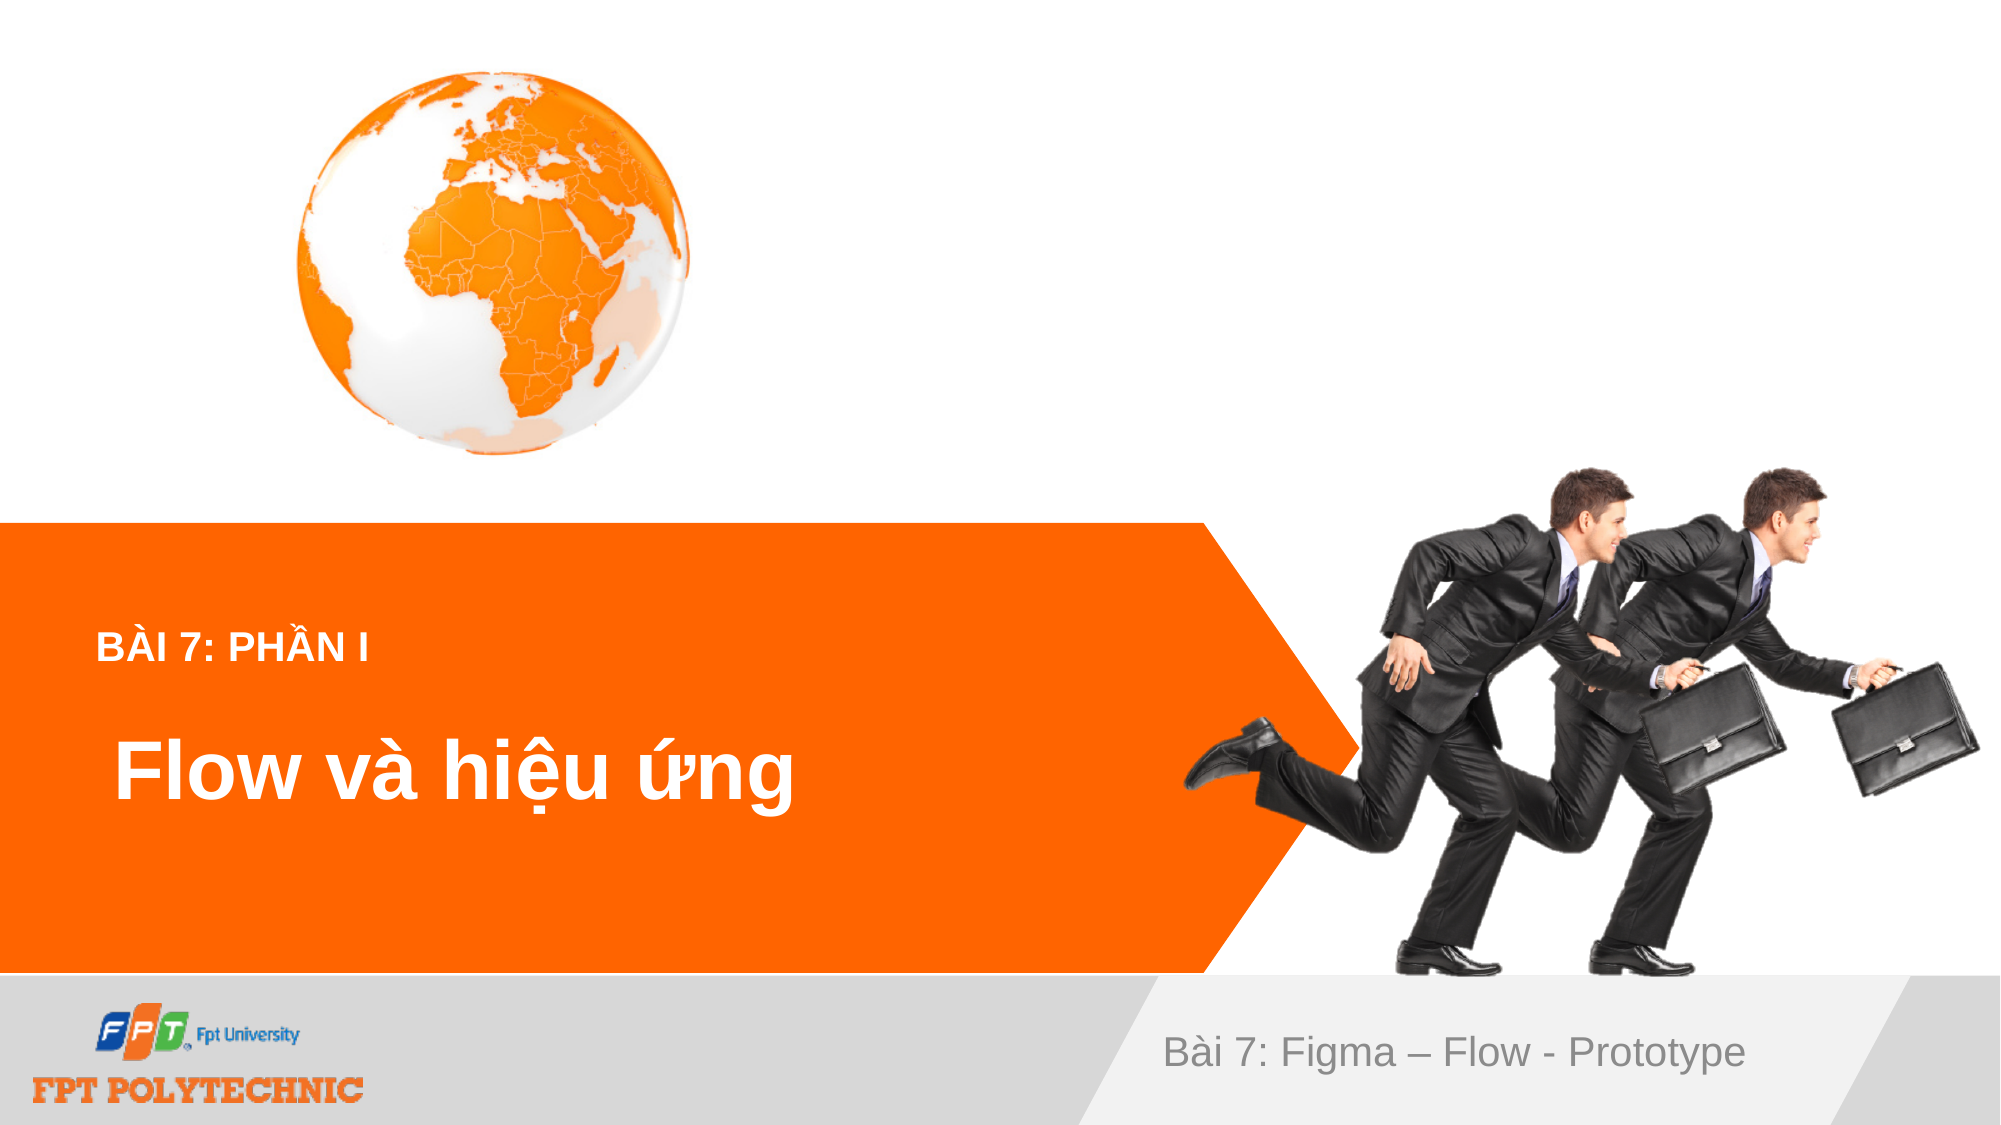

Bài 7: Phần I
# Flow và hiệu ứng
Bài 7: Figma – Flow - Prototype